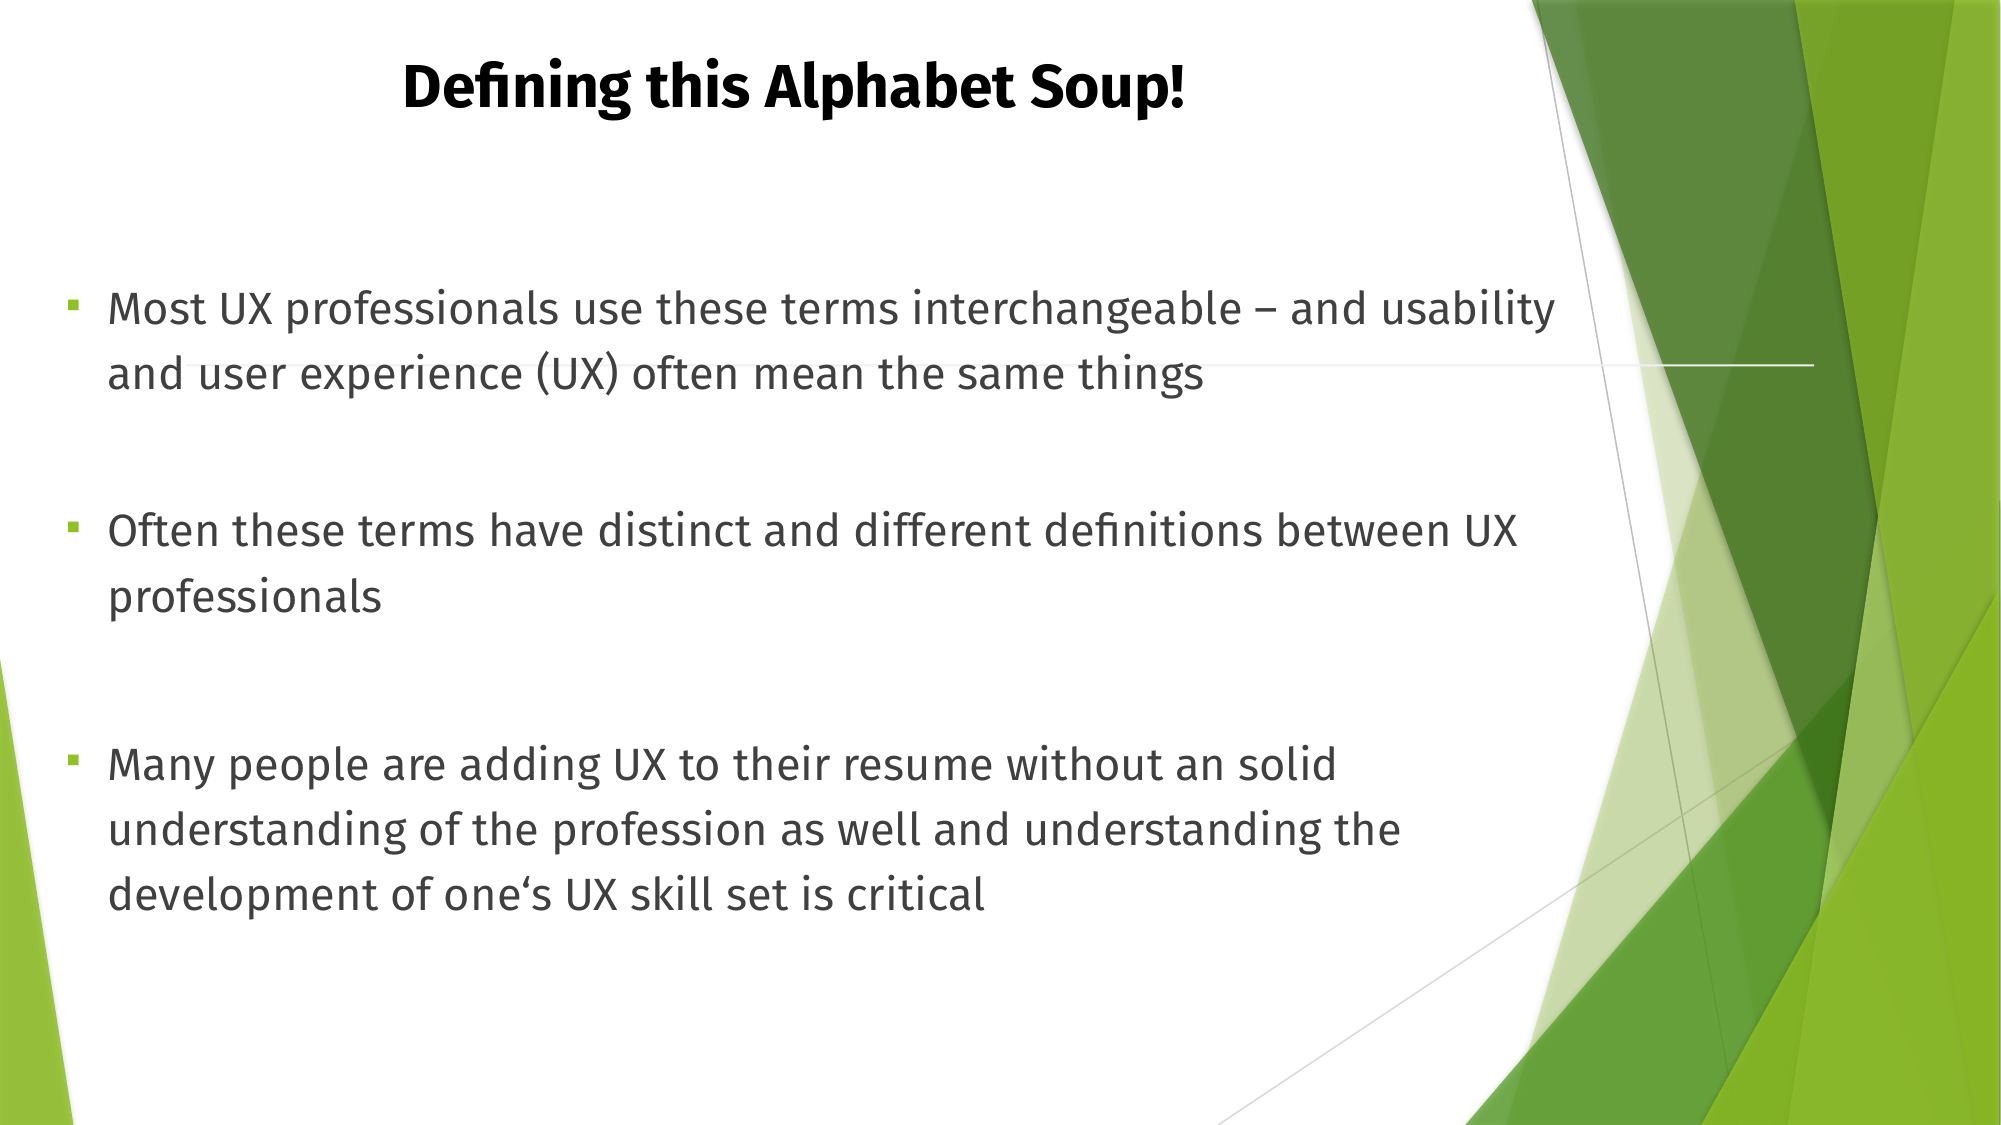

# Defining this Alphabet Soup!

Most UX professionals use these terms interchangeable – and usability and user experience (UX) often mean the same things
Often these terms have distinct and different definitions between UX professionals
Many people are adding UX to their resume without an solid understanding of the profession as well and understanding the development of one‘s UX skill set is critical